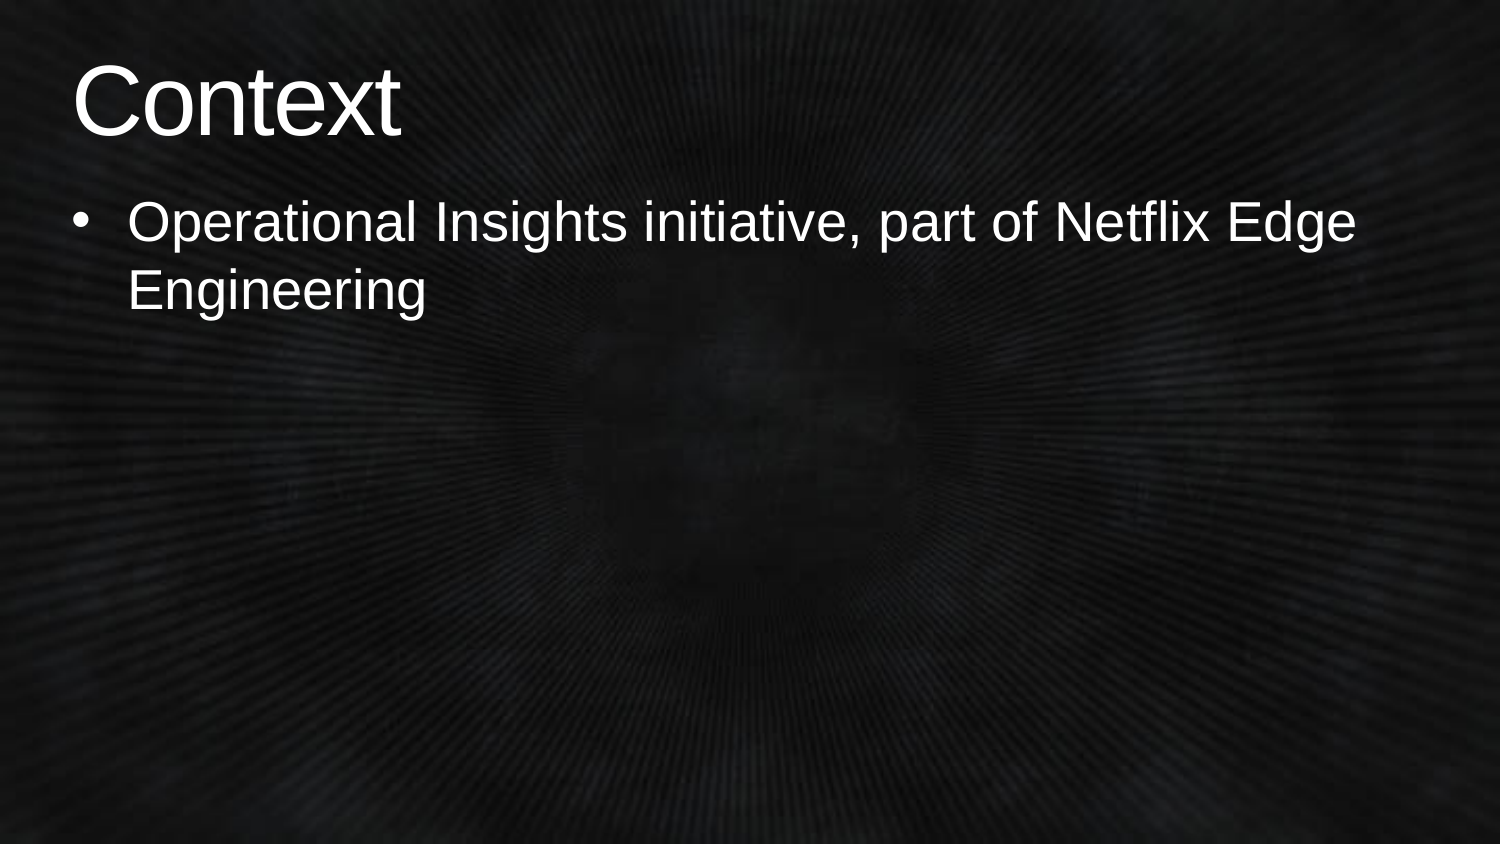

# Context
Operational Insights initiative, part of Netflix Edge Engineering